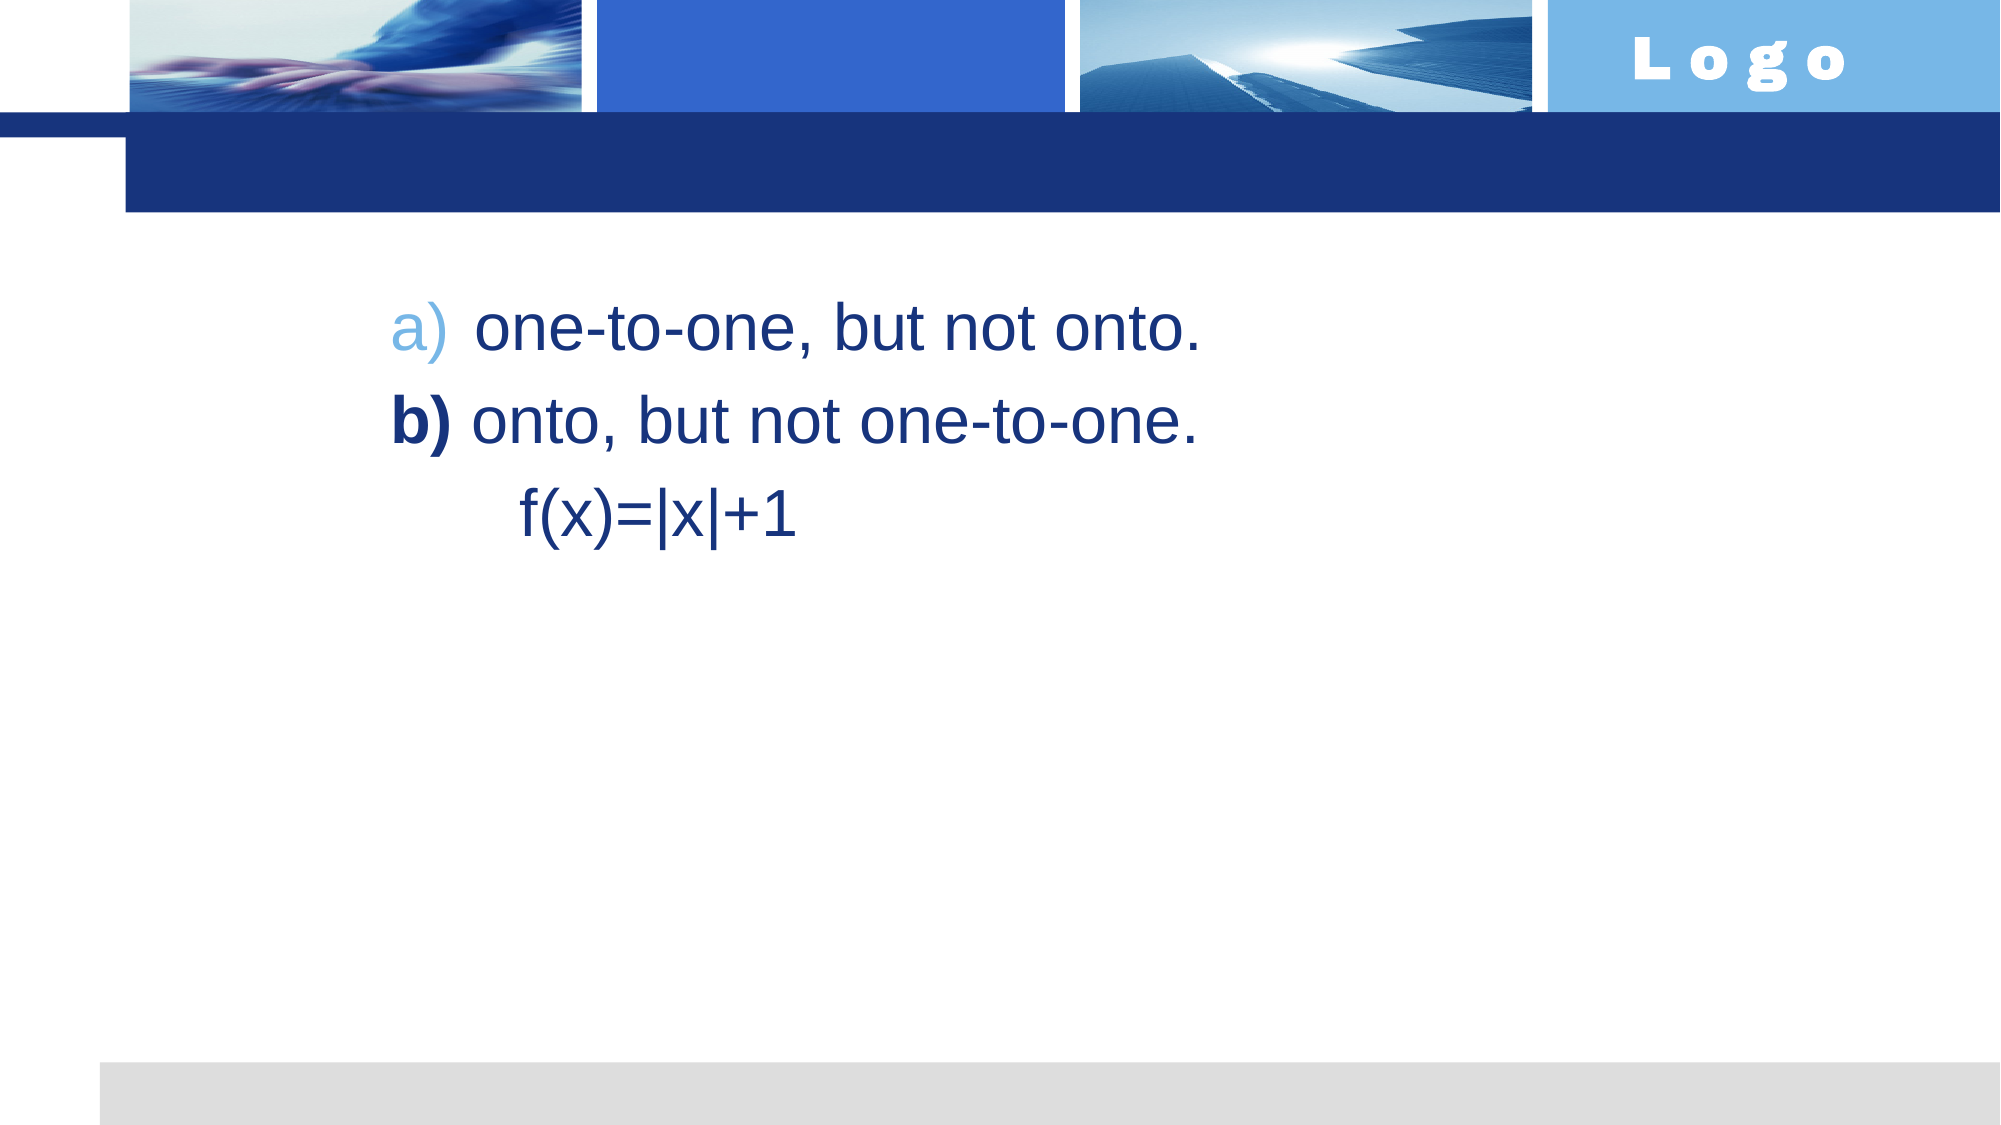

one-to-one, but not onto.
b) onto, but not one-to-one.
       f(x)=|x|+1